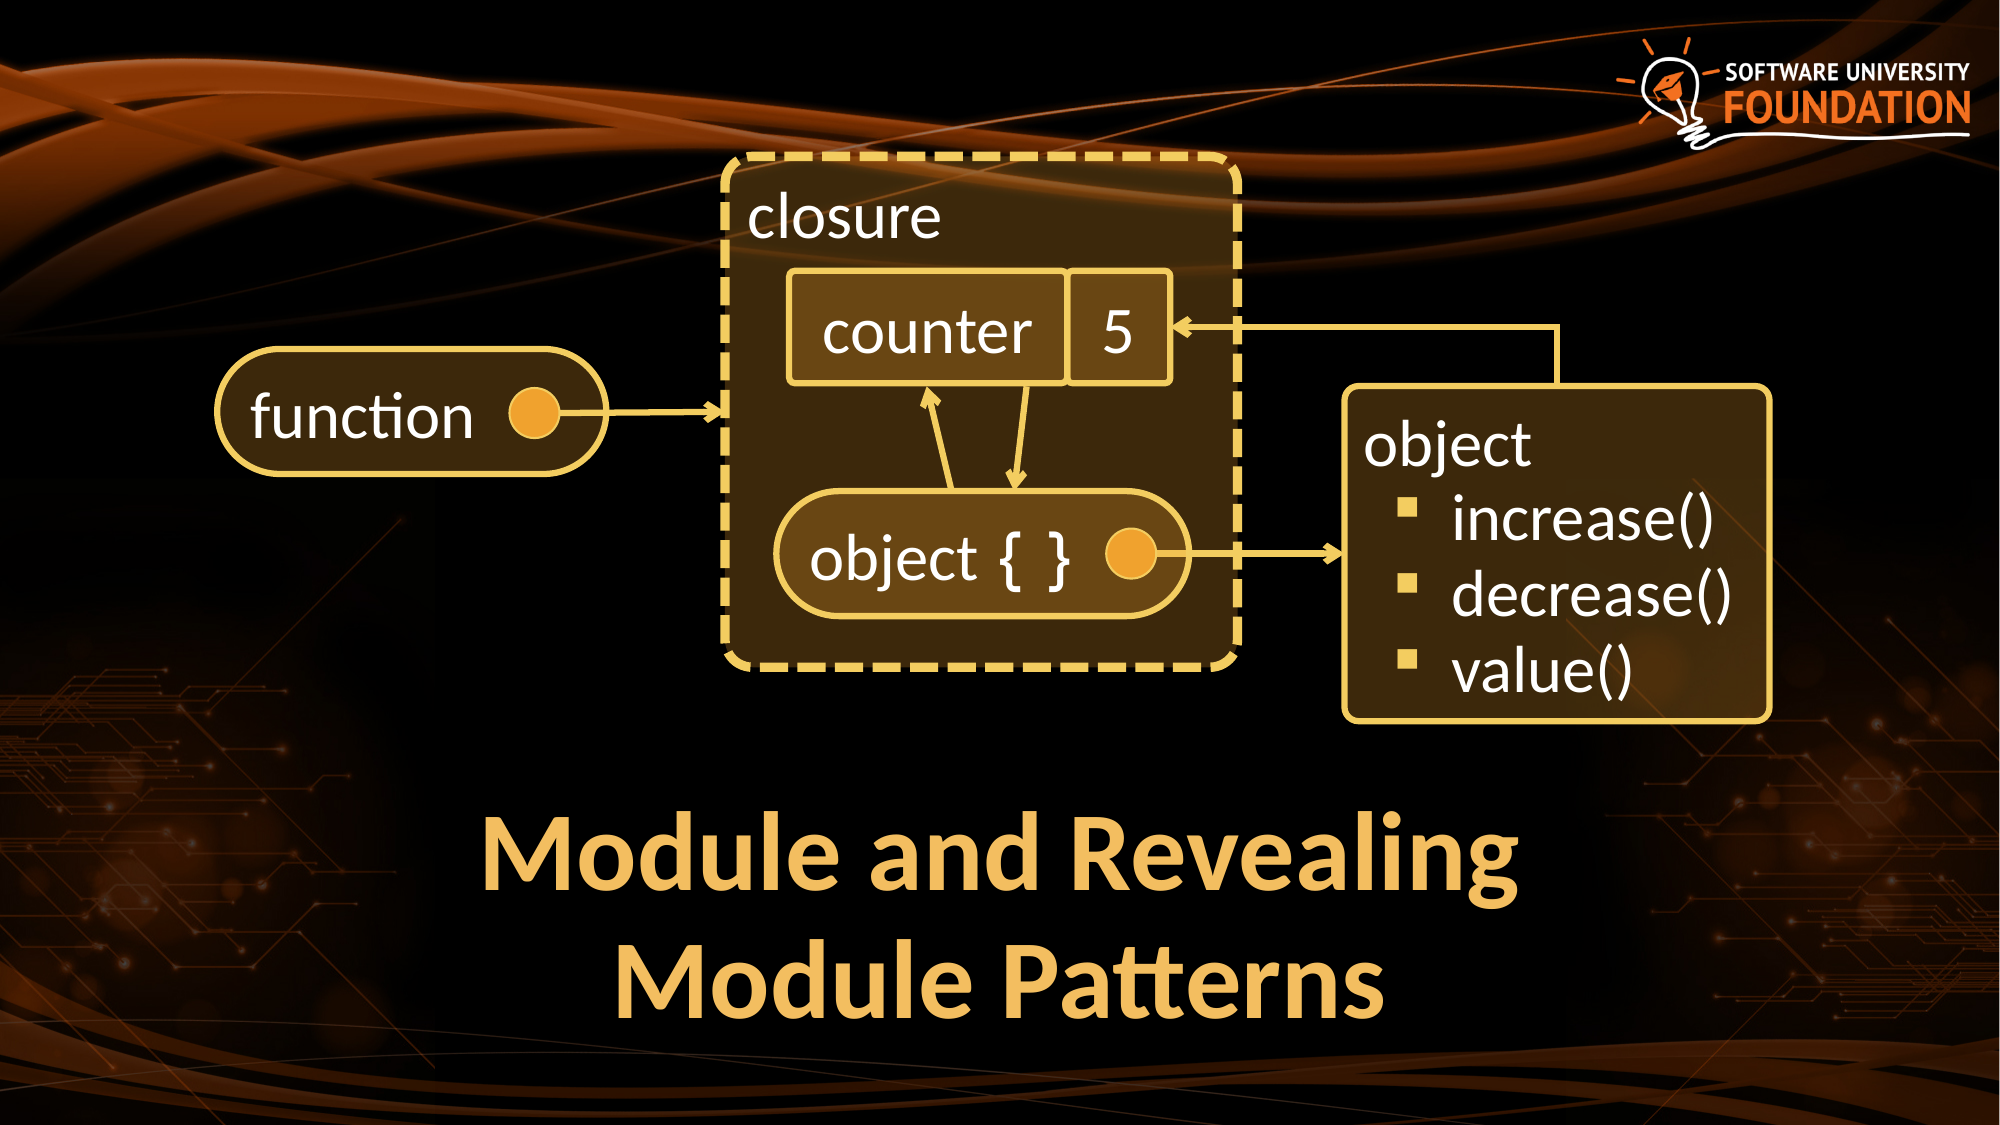

closure
counter
5
function

object
increase()
decrease()
value()
object { }

# Module and Revealing Module Patterns